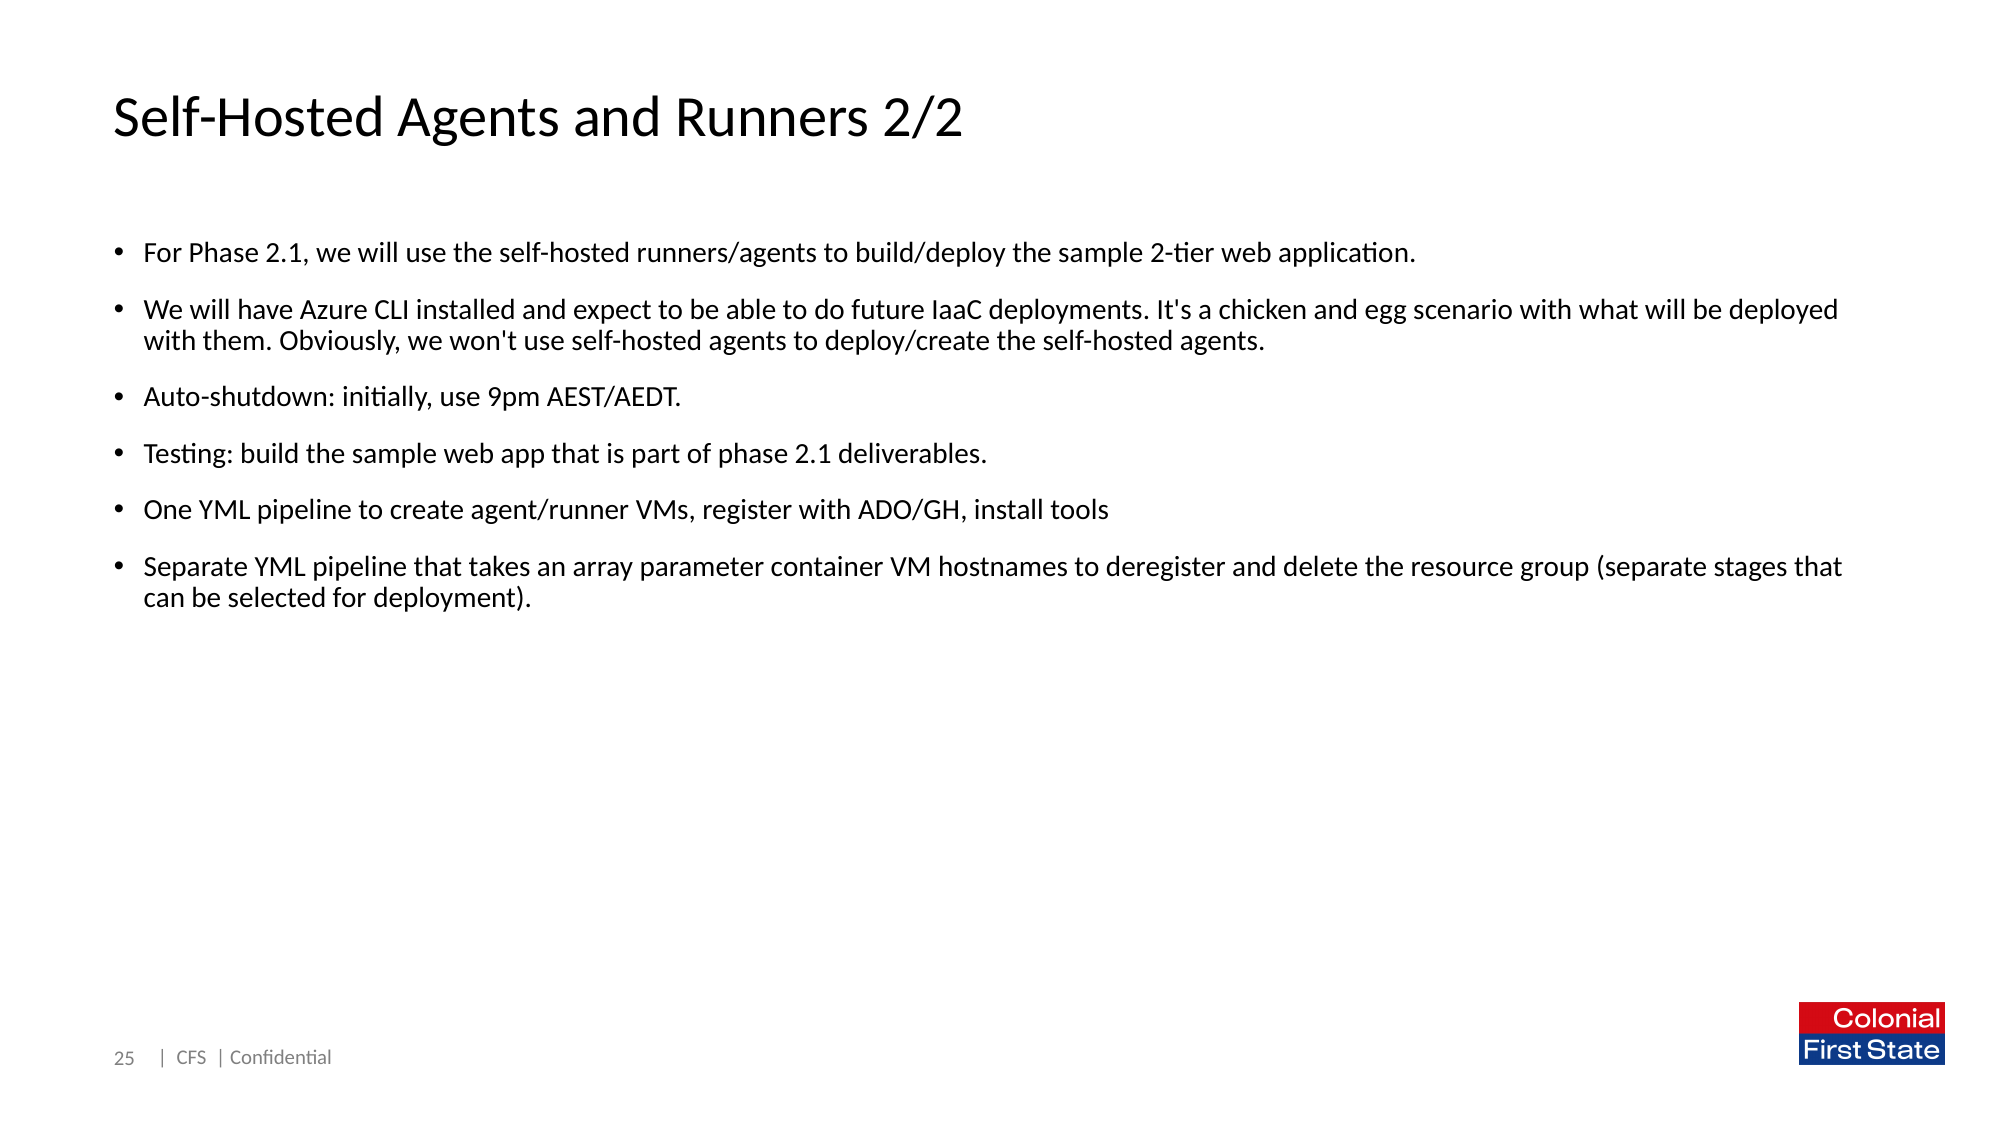

# Self-Hosted Agents and Runners 2/2
For Phase 2.1, we will use the self-hosted runners/agents to build/deploy the sample 2-tier web application.
We will have Azure CLI installed and expect to be able to do future IaaC deployments. It's a chicken and egg scenario with what will be deployed with them. Obviously, we won't use self-hosted agents to deploy/create the self-hosted agents.
Auto-shutdown: initially, use 9pm AEST/AEDT.
Testing: build the sample web app that is part of phase 2.1 deliverables.
One YML pipeline to create agent/runner VMs, register with ADO/GH, install tools
Separate YML pipeline that takes an array parameter container VM hostnames to deregister and delete the resource group (separate stages that can be selected for deployment).

25